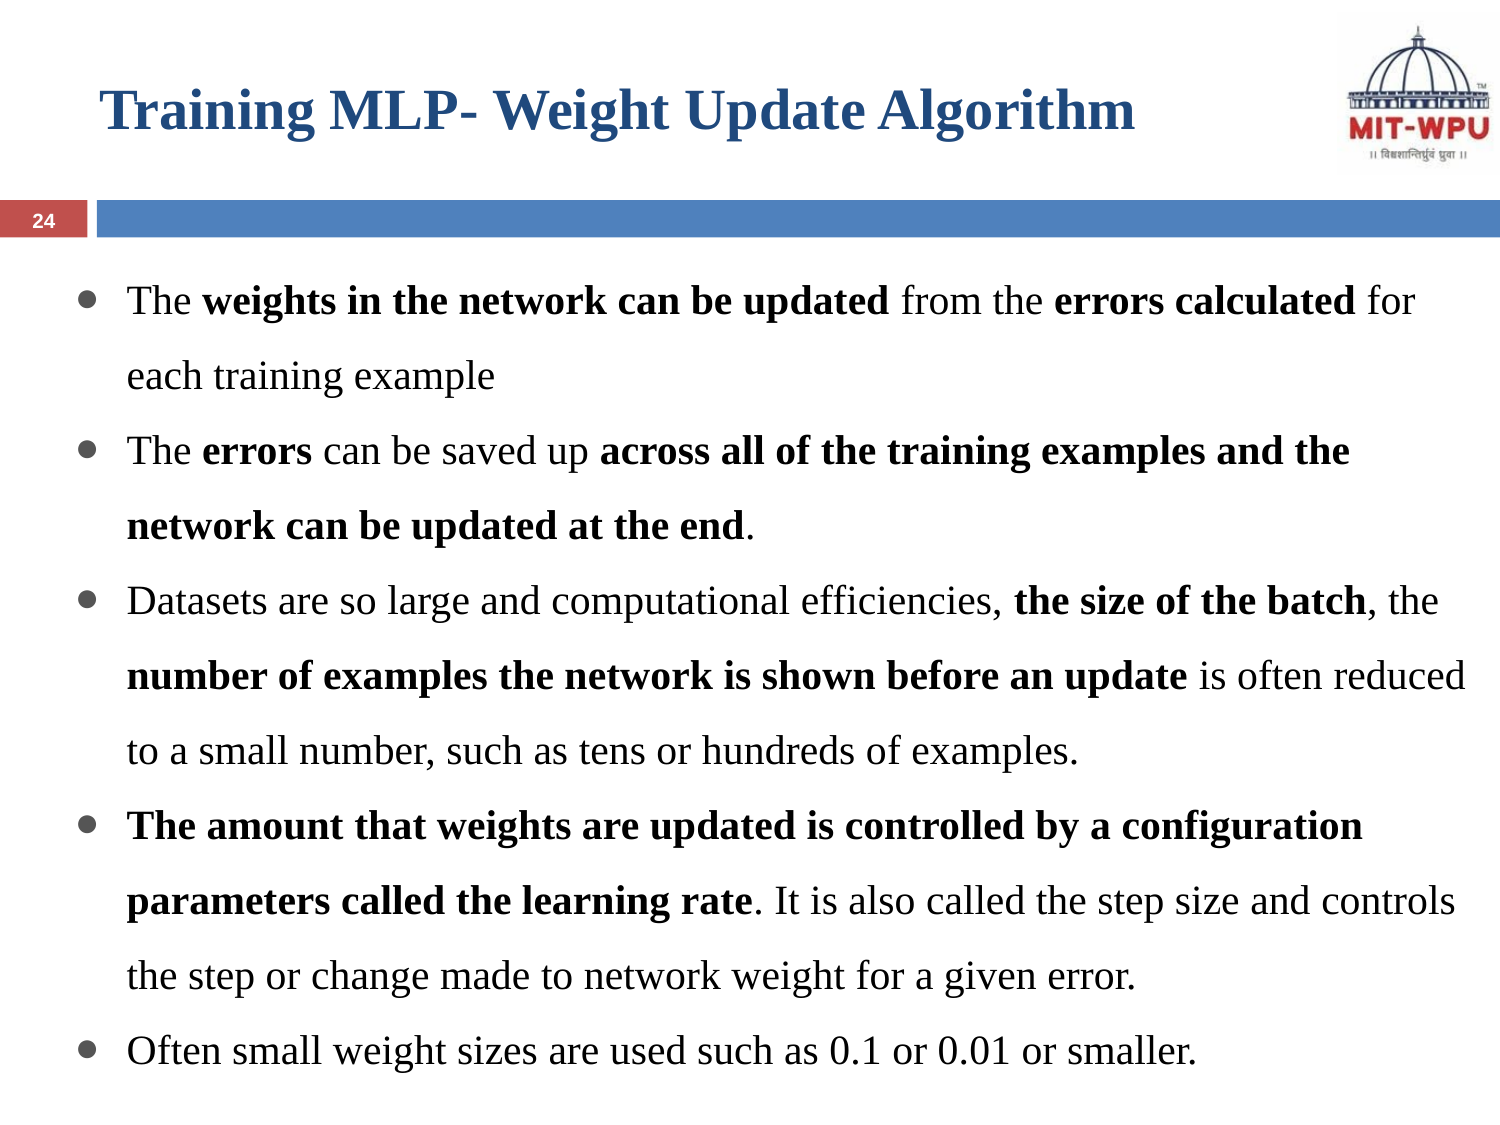

# Training MLP- Weight Update Algorithm
24
The weights in the network can be updated from the errors calculated for each training example
The errors can be saved up across all of the training examples and the network can be updated at the end.
Datasets are so large and computational efficiencies, the size of the batch, the number of examples the network is shown before an update is often reduced to a small number, such as tens or hundreds of examples.
The amount that weights are updated is controlled by a configuration parameters called the learning rate. It is also called the step size and controls the step or change made to network weight for a given error.
Often small weight sizes are used such as 0.1 or 0.01 or smaller.